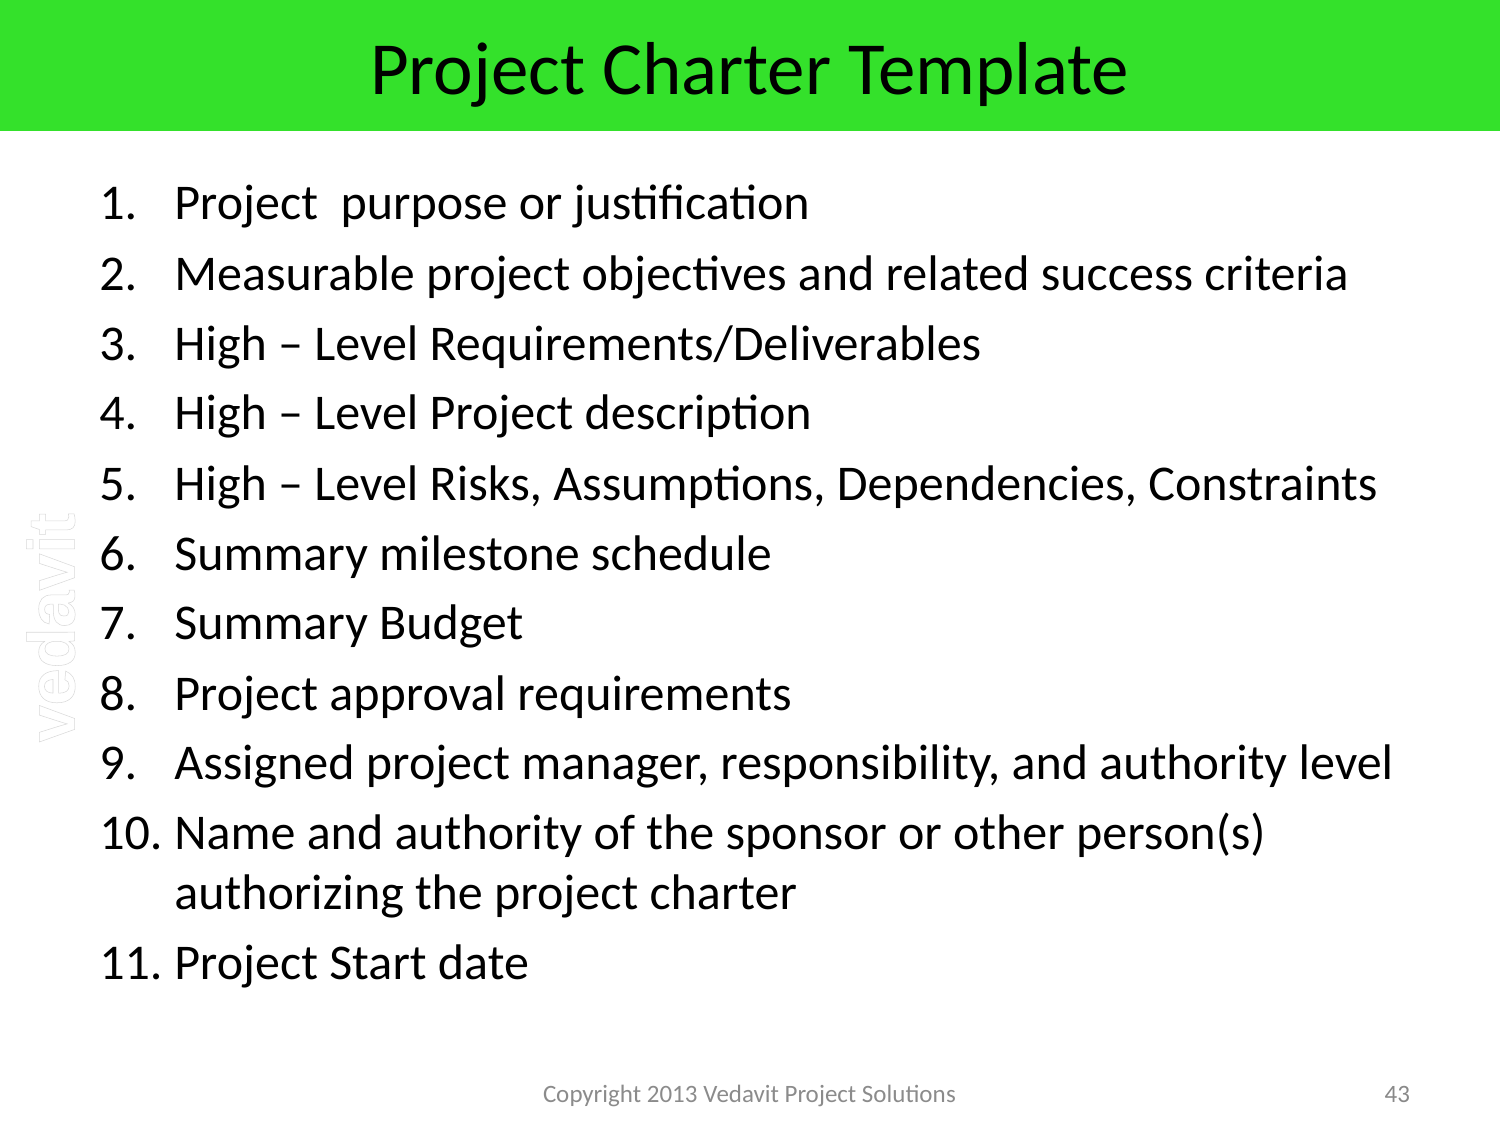

# Project Charter Template
Project  purpose or justification
Measurable project objectives and related success criteria
High – Level Requirements/Deliverables
High – Level Project description
High – Level Risks, Assumptions, Dependencies, Constraints
Summary milestone schedule
Summary Budget
Project approval requirements
Assigned project manager, responsibility, and authority level
Name and authority of the sponsor or other person(s) authorizing the project charter
Project Start date
Copyright 2013 Vedavit Project Solutions
43